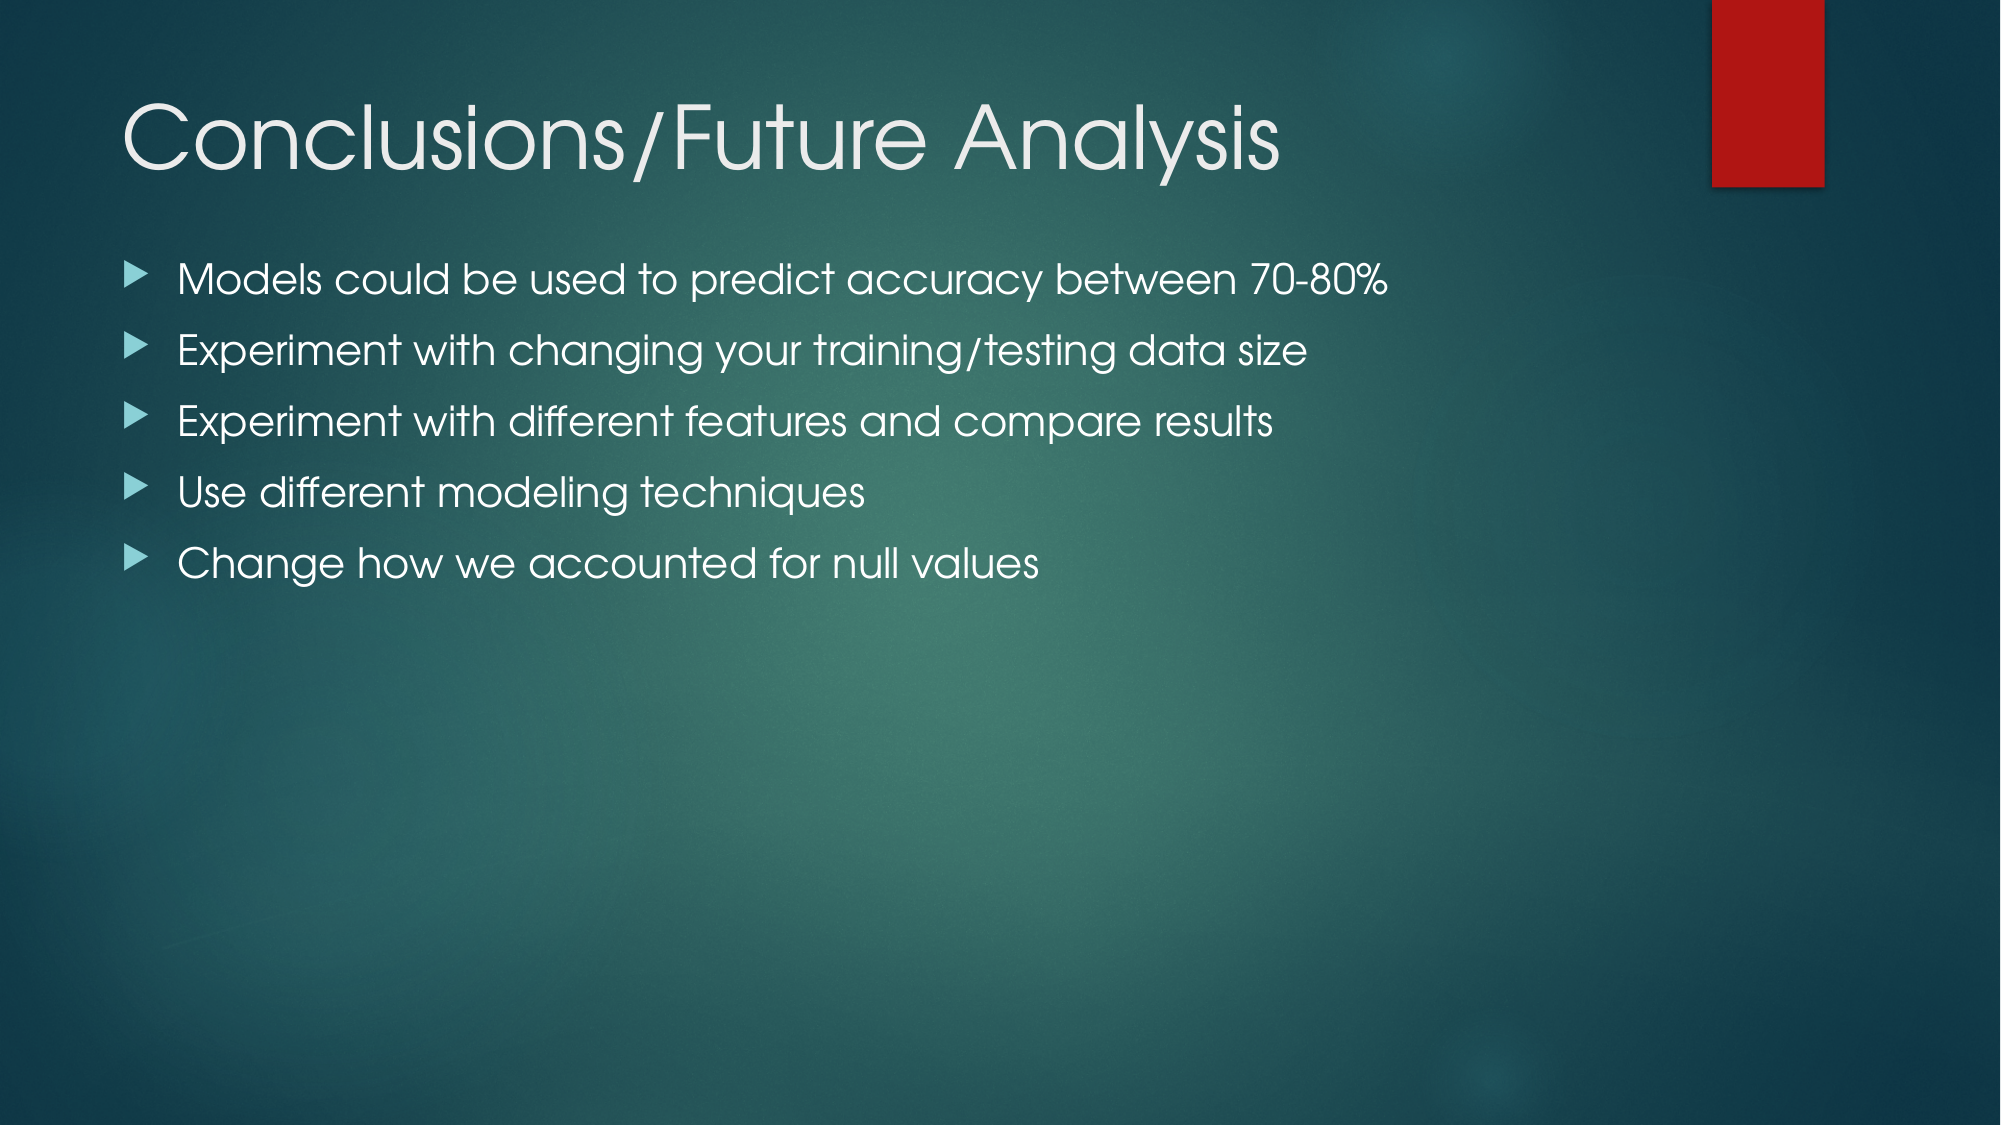

# Conclusions/Future Analysis
Models could be used to predict accuracy between 70-80%
Experiment with changing your training/testing data size
Experiment with different features and compare results
Use different modeling techniques
Change how we accounted for null values